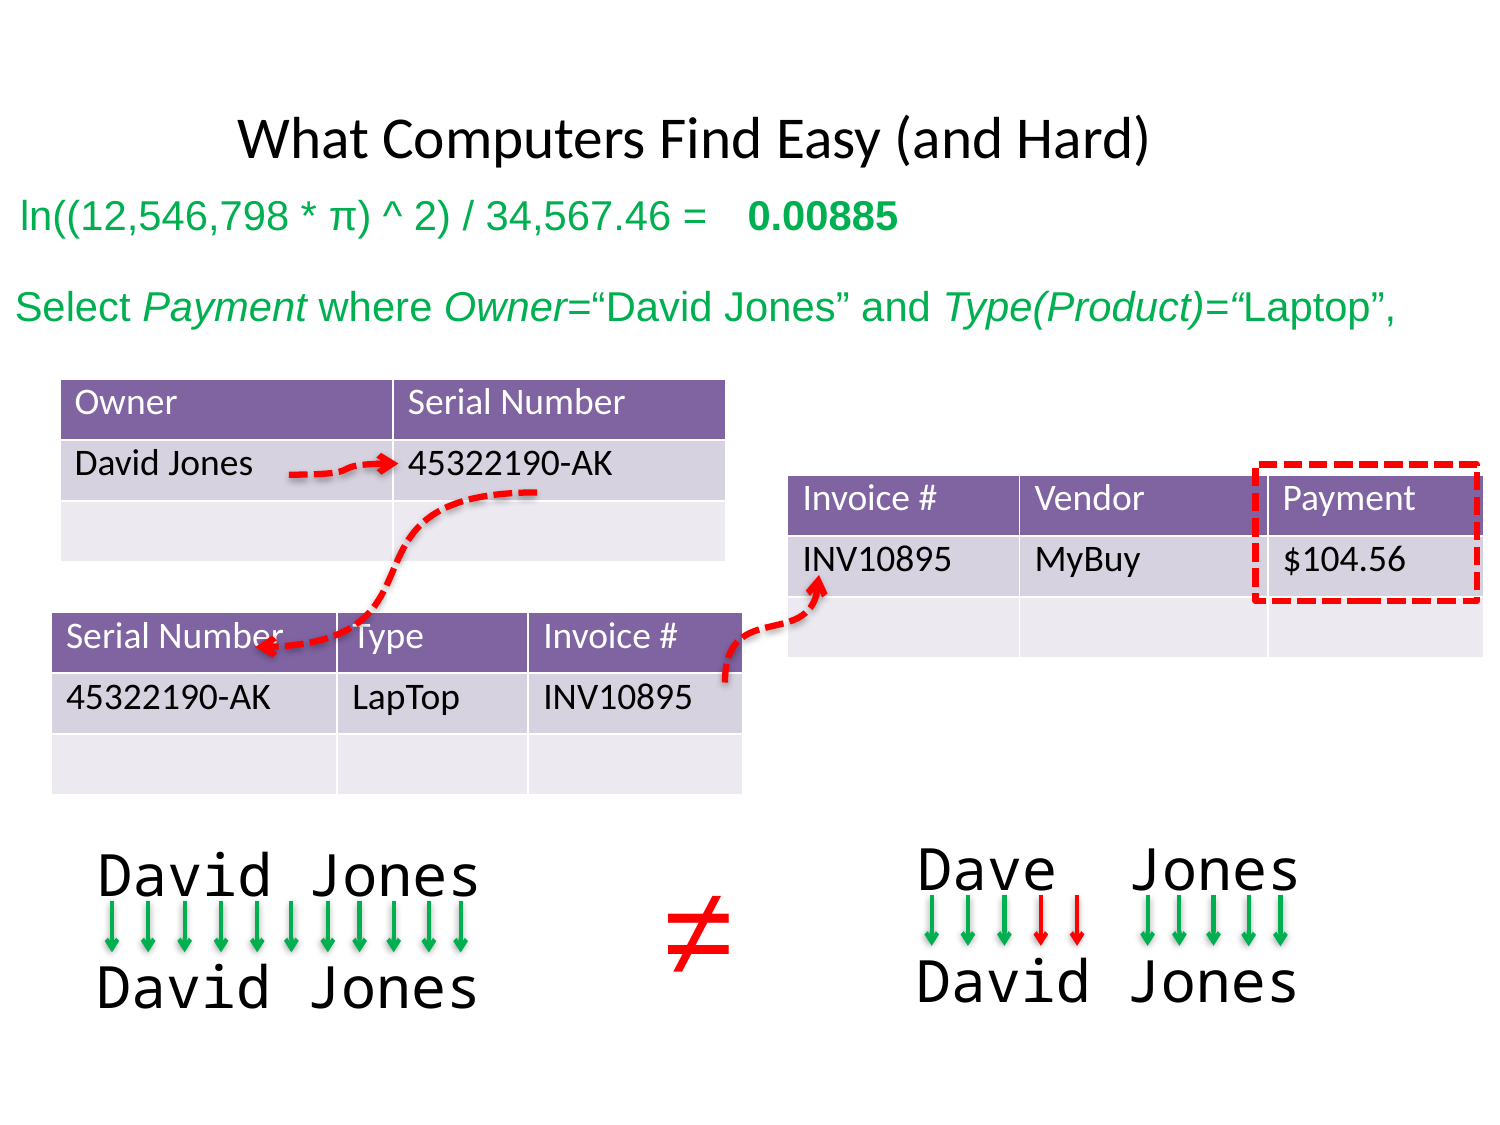

# What Computers Find Easy (and Hard)
ln((12,546,798 * π) ^ 2) / 34,567.46 =
 0.00885
Select Payment where Owner=“David Jones” and Type(Product)=“Laptop”,
| Owner | Serial Number |
| --- | --- |
| David Jones | 45322190-AK |
|  |  |

| Invoice # | Vendor | Payment |
| --- | --- | --- |
| INV10895 | MyBuy | $104.56 |
|  |  |  |
| Serial Number | Type | Invoice # |
| --- | --- | --- |
| 45322190-AK | LapTop | INV10895 |
|  |  |  |
Dave  Jones
David Jones
≠
David Jones
David Jones
8
IBM Confidential